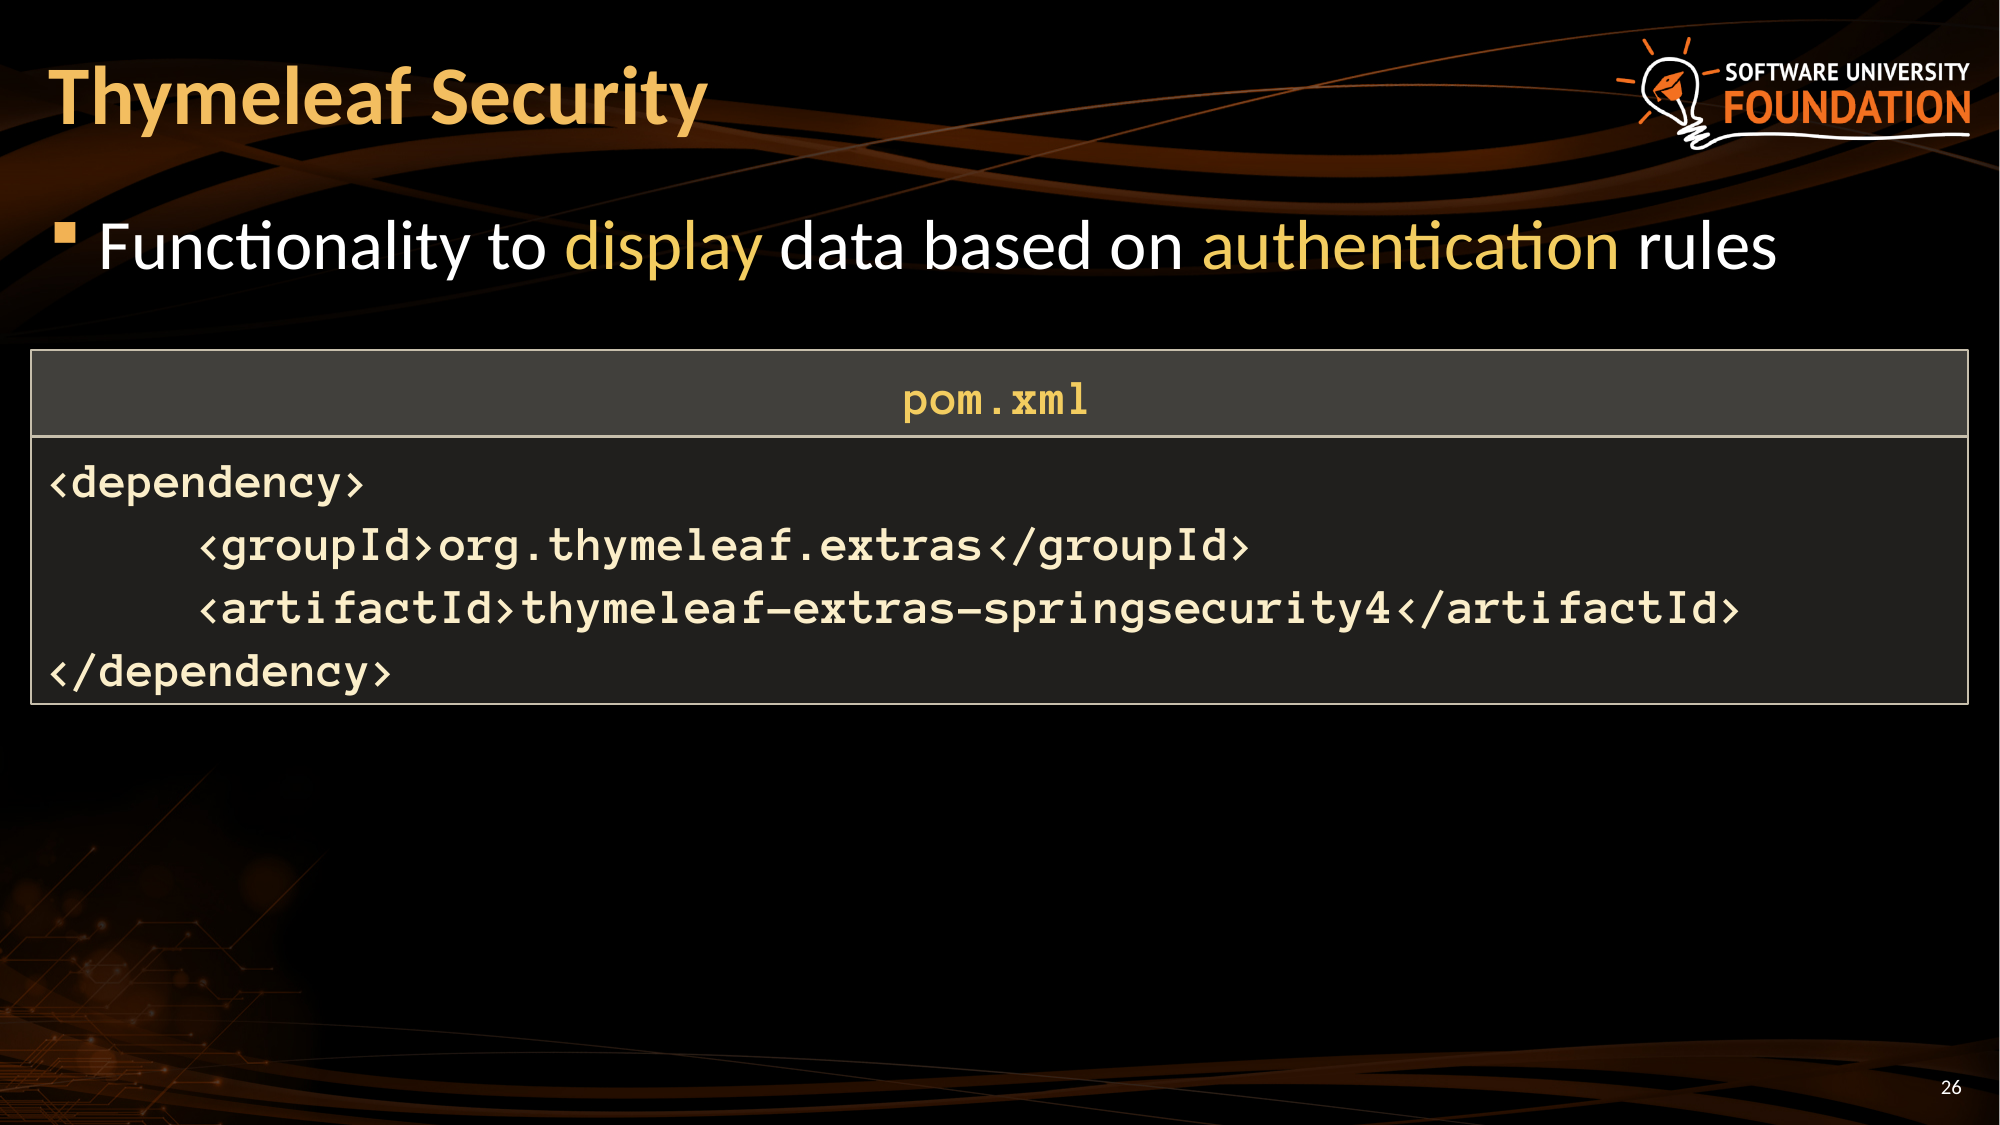

# Thymeleaf Security
Functionality to display data based on authentication rules
pom.xml
<dependency>
	<groupId>org.thymeleaf.extras</groupId>
	<artifactId>thymeleaf-extras-springsecurity4</artifactId>
</dependency>
26